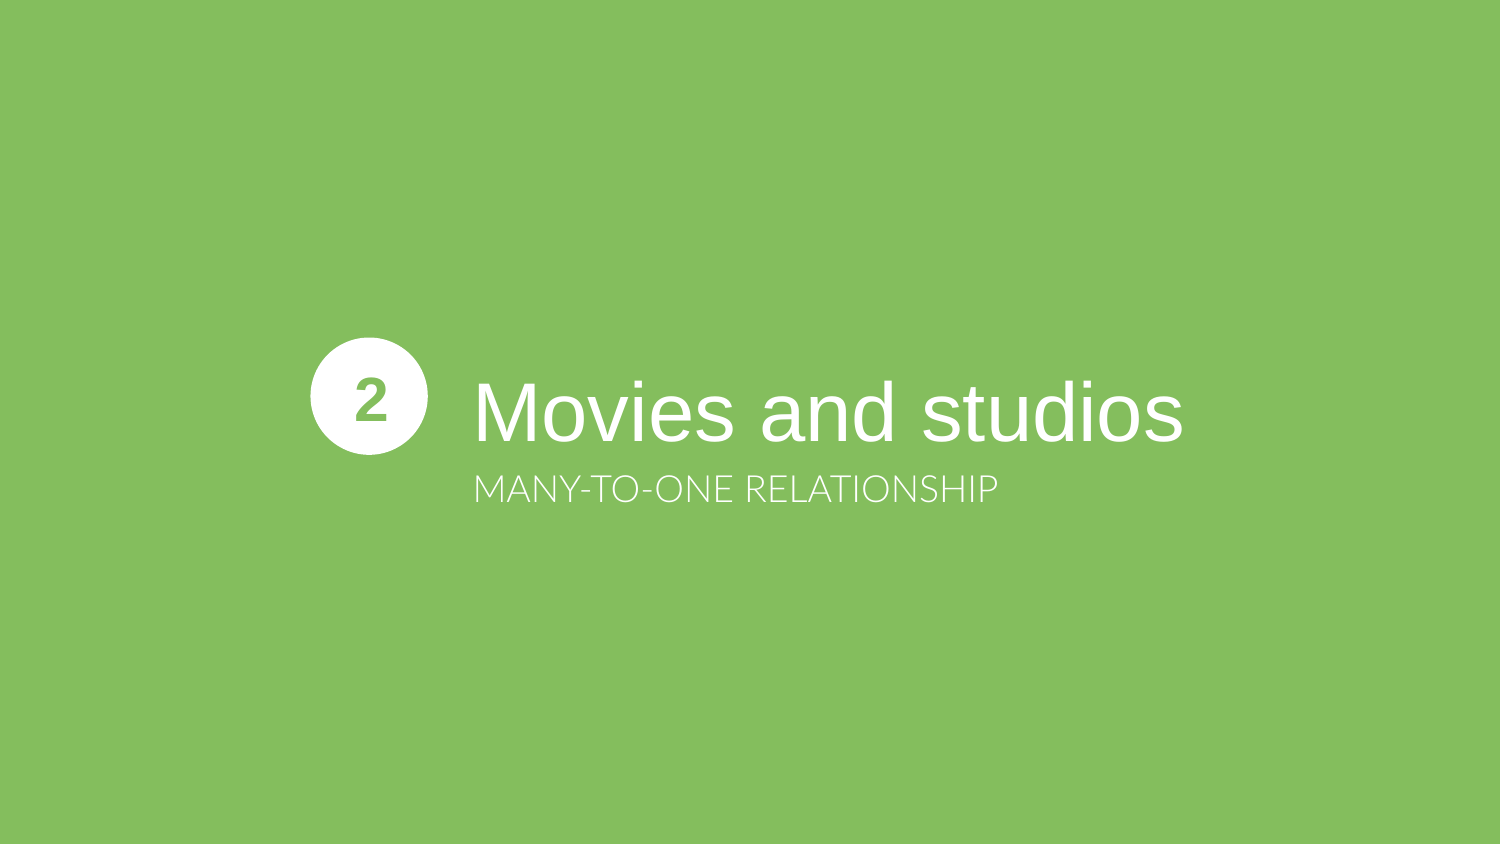

# Movies and studios
MANY-TO-ONE RELATIONSHIP
2
28